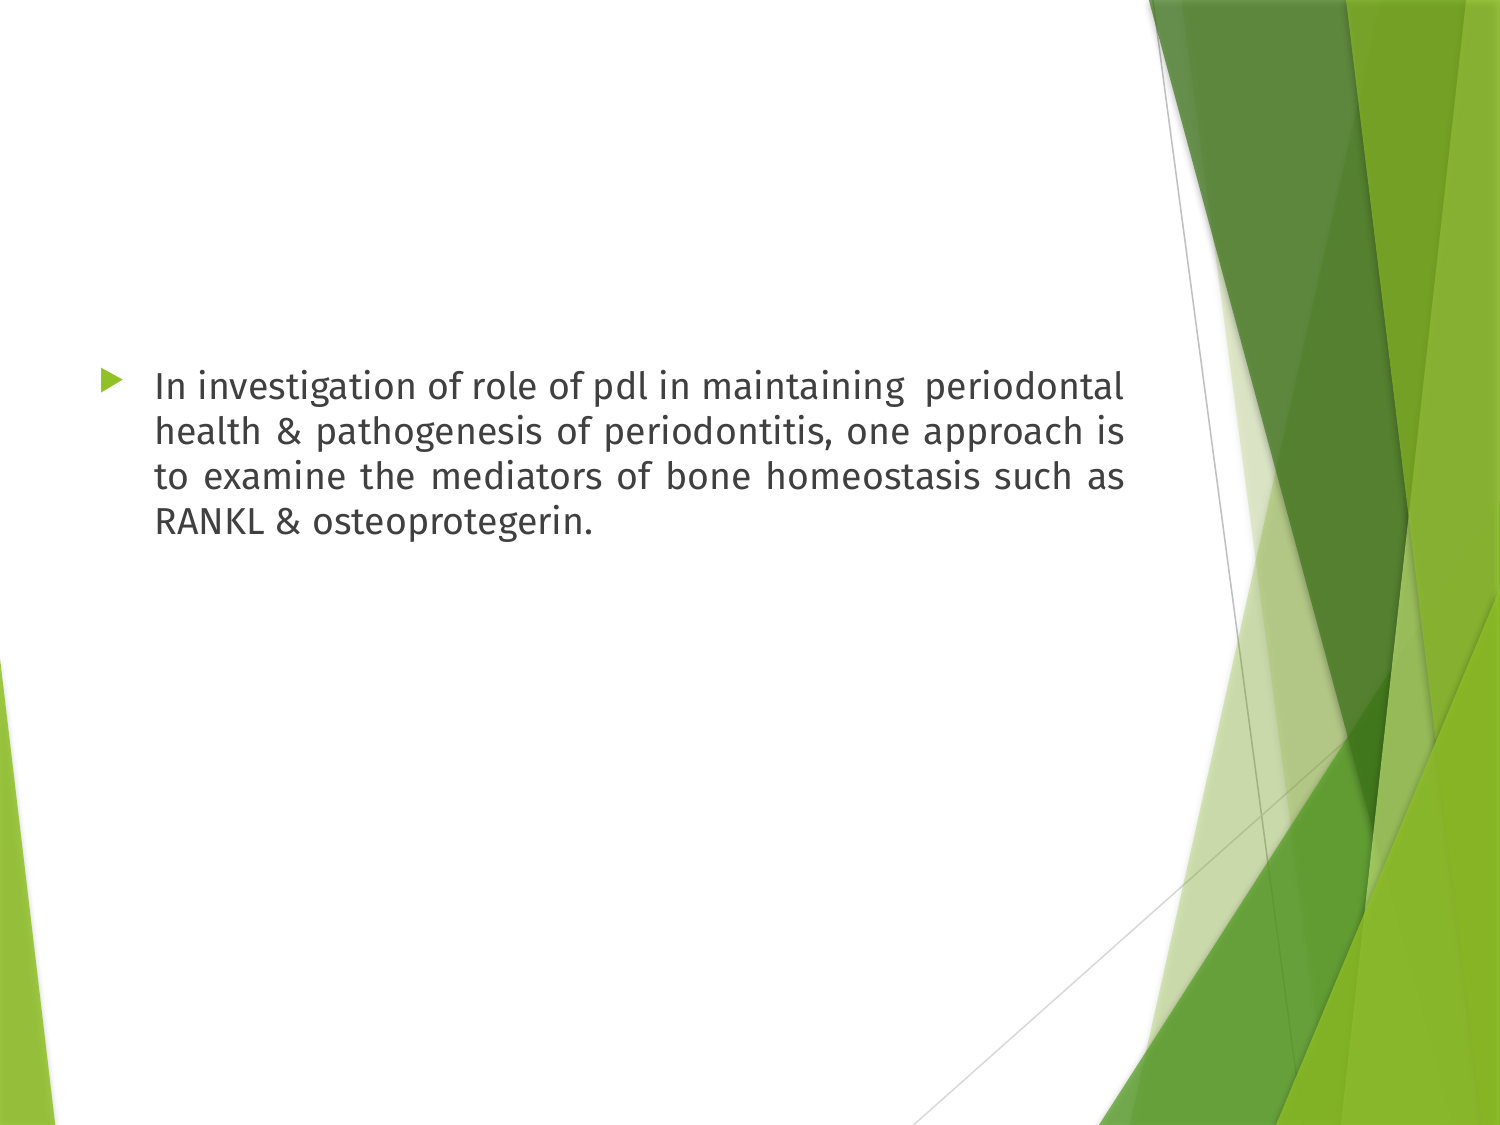

#
In investigation of role of pdl in maintaining  periodontal health & pathogenesis of periodontitis, one approach is to examine the mediators of bone homeostasis such as RANKL & osteoprotegerin.